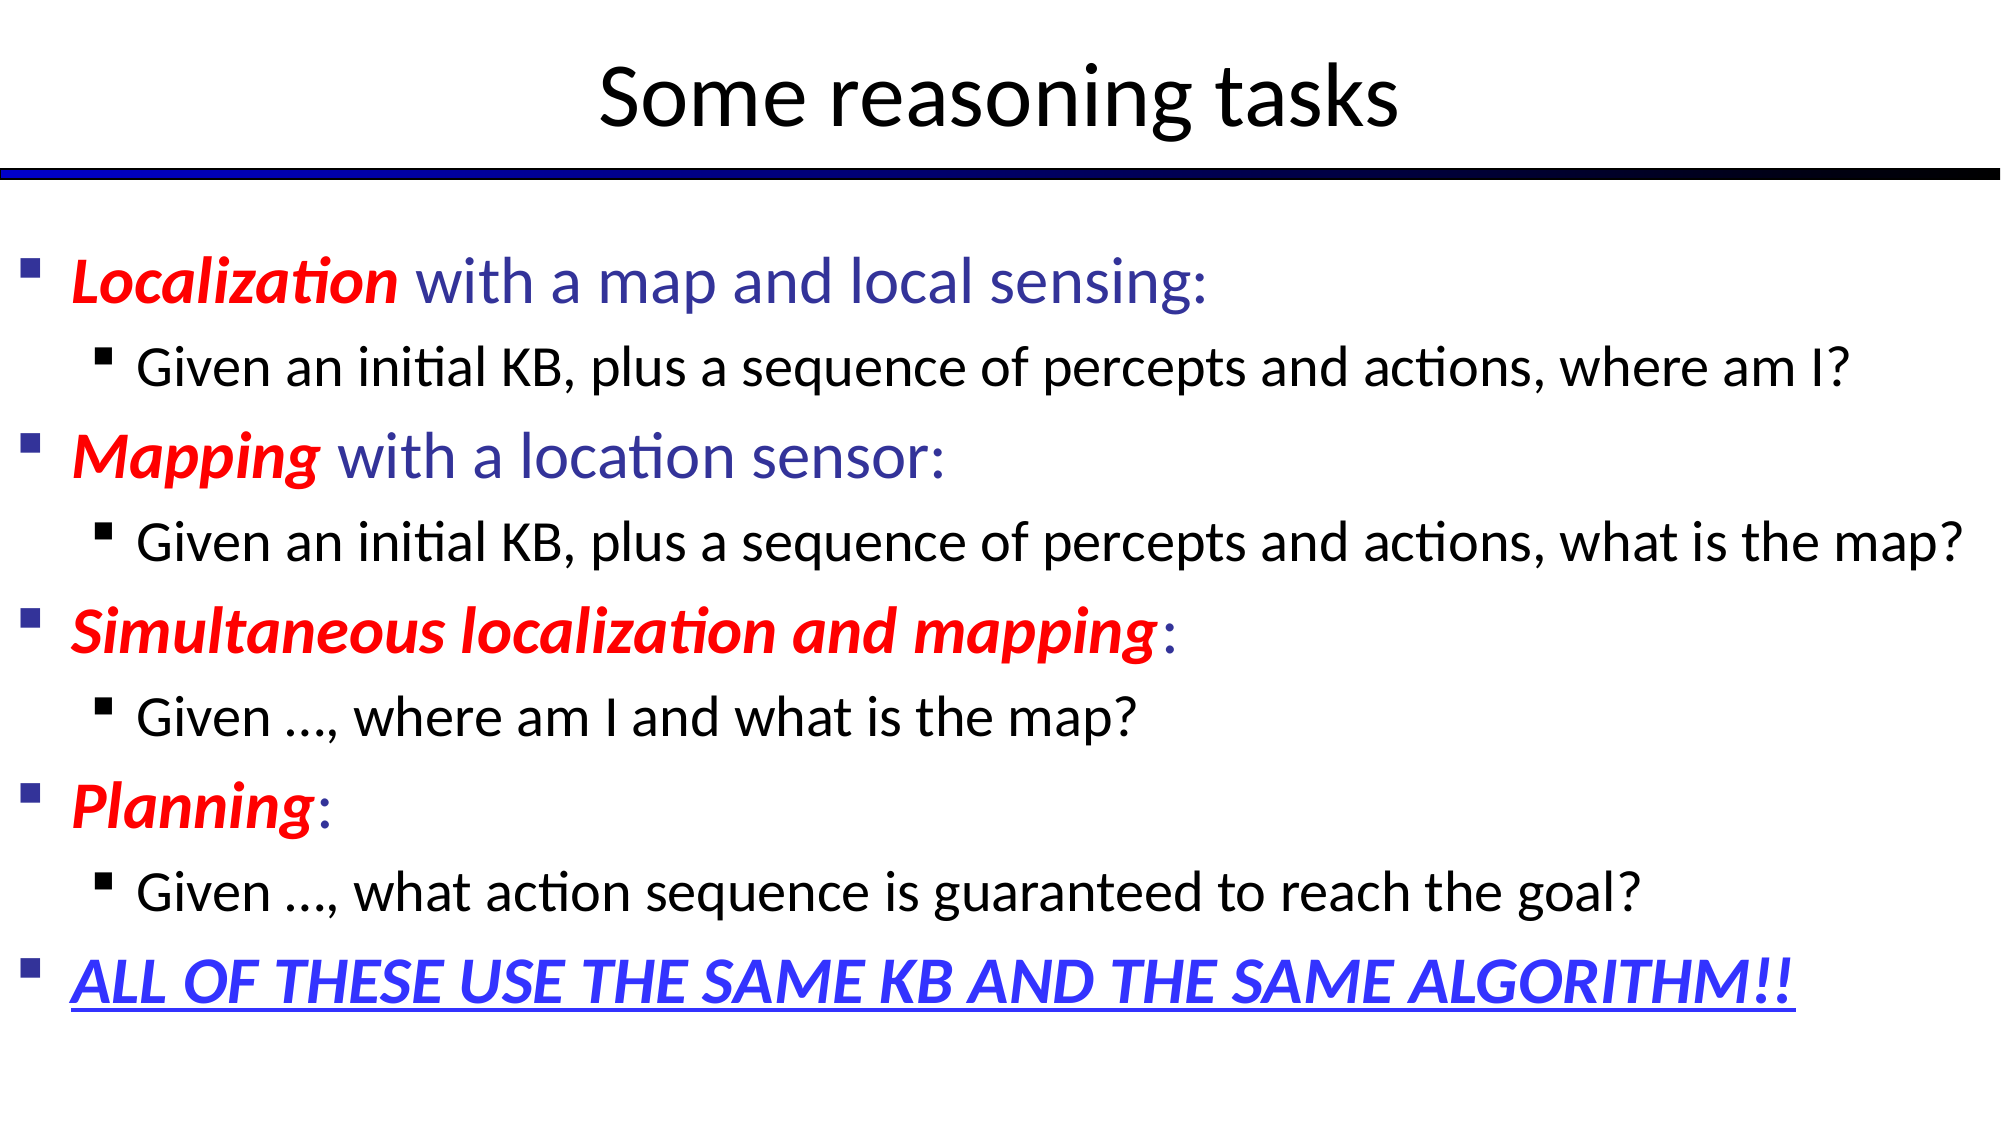

# Some reasoning tasks
Localization with a map and local sensing:
Given an initial KB, plus a sequence of percepts and actions, where am I?
Mapping with a location sensor:
Given an initial KB, plus a sequence of percepts and actions, what is the map?
Simultaneous localization and mapping:
Given …, where am I and what is the map?
Planning:
Given …, what action sequence is guaranteed to reach the goal?
ALL OF THESE USE THE SAME KB AND THE SAME ALGORITHM!!